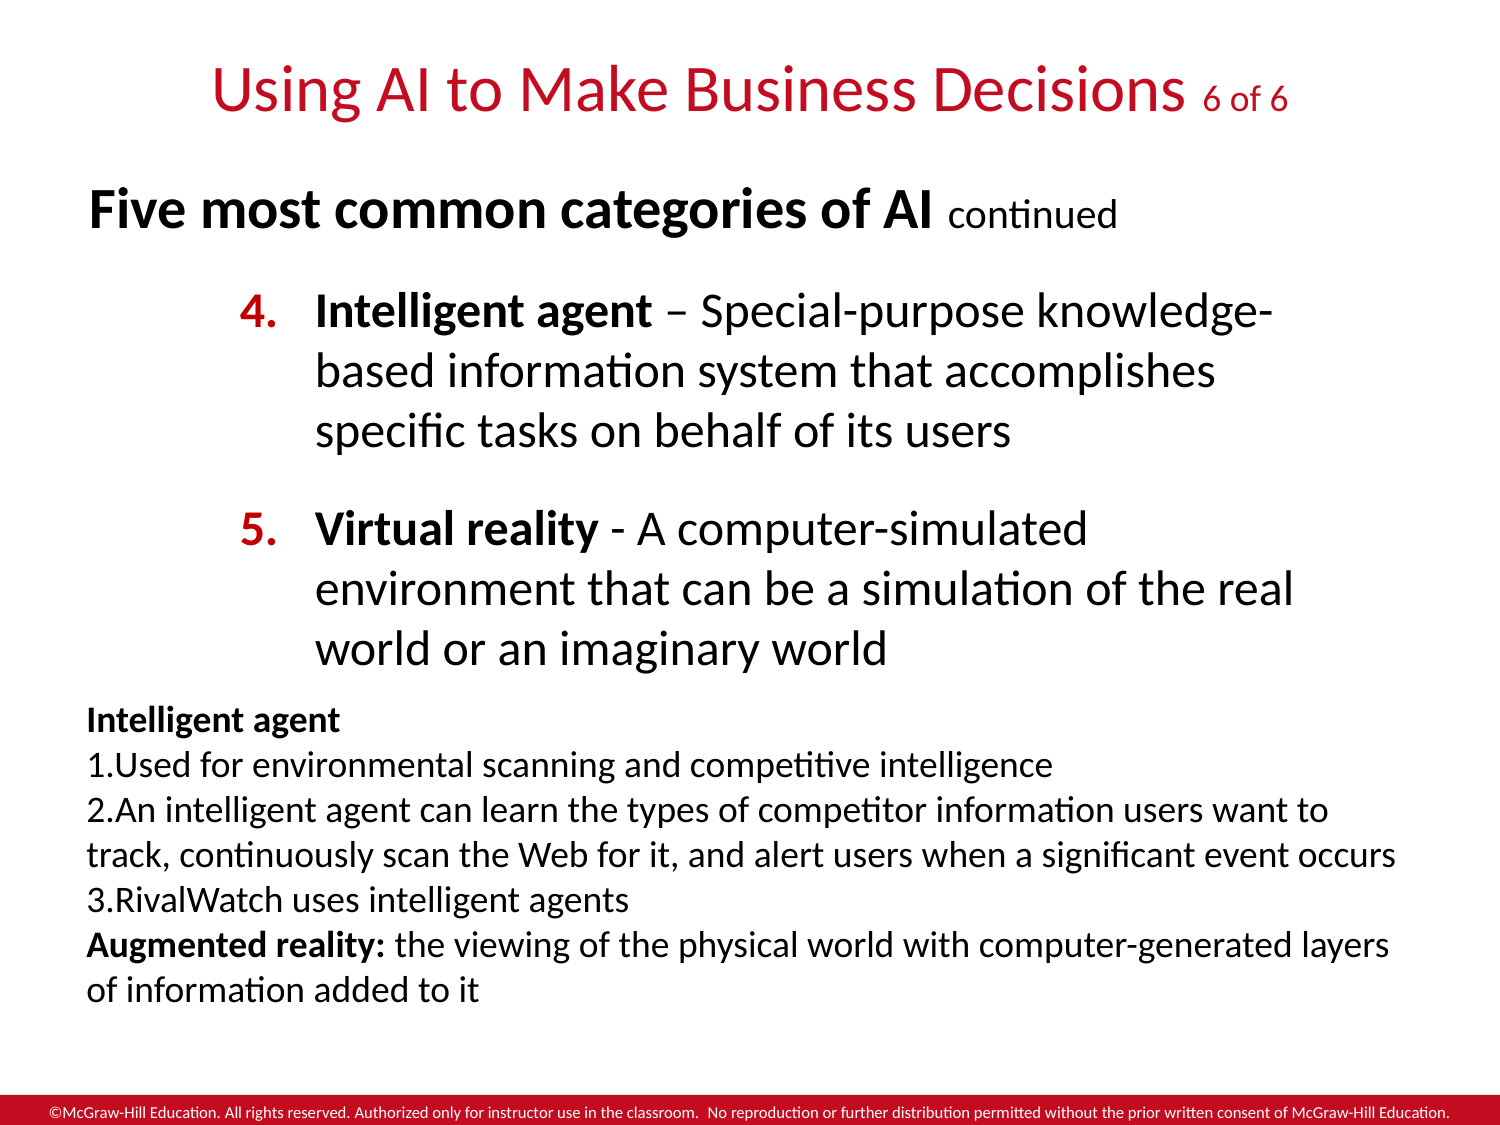

# Using AI to Make Business Decisions 6 of 6
Five most common categories of AI continued
Intelligent agent – Special-purpose knowledge-based information system that accomplishes specific tasks on behalf of its users
Virtual reality - A computer-simulated environment that can be a simulation of the real world or an imaginary world
Intelligent agent
1.Used for environmental scanning and competitive intelligence
2.An intelligent agent can learn the types of competitor information users want to track, continuously scan the Web for it, and alert users when a significant event occurs
3.RivalWatch uses intelligent agents
Augmented reality: the viewing of the physical world with computer-generated layers of information added to it